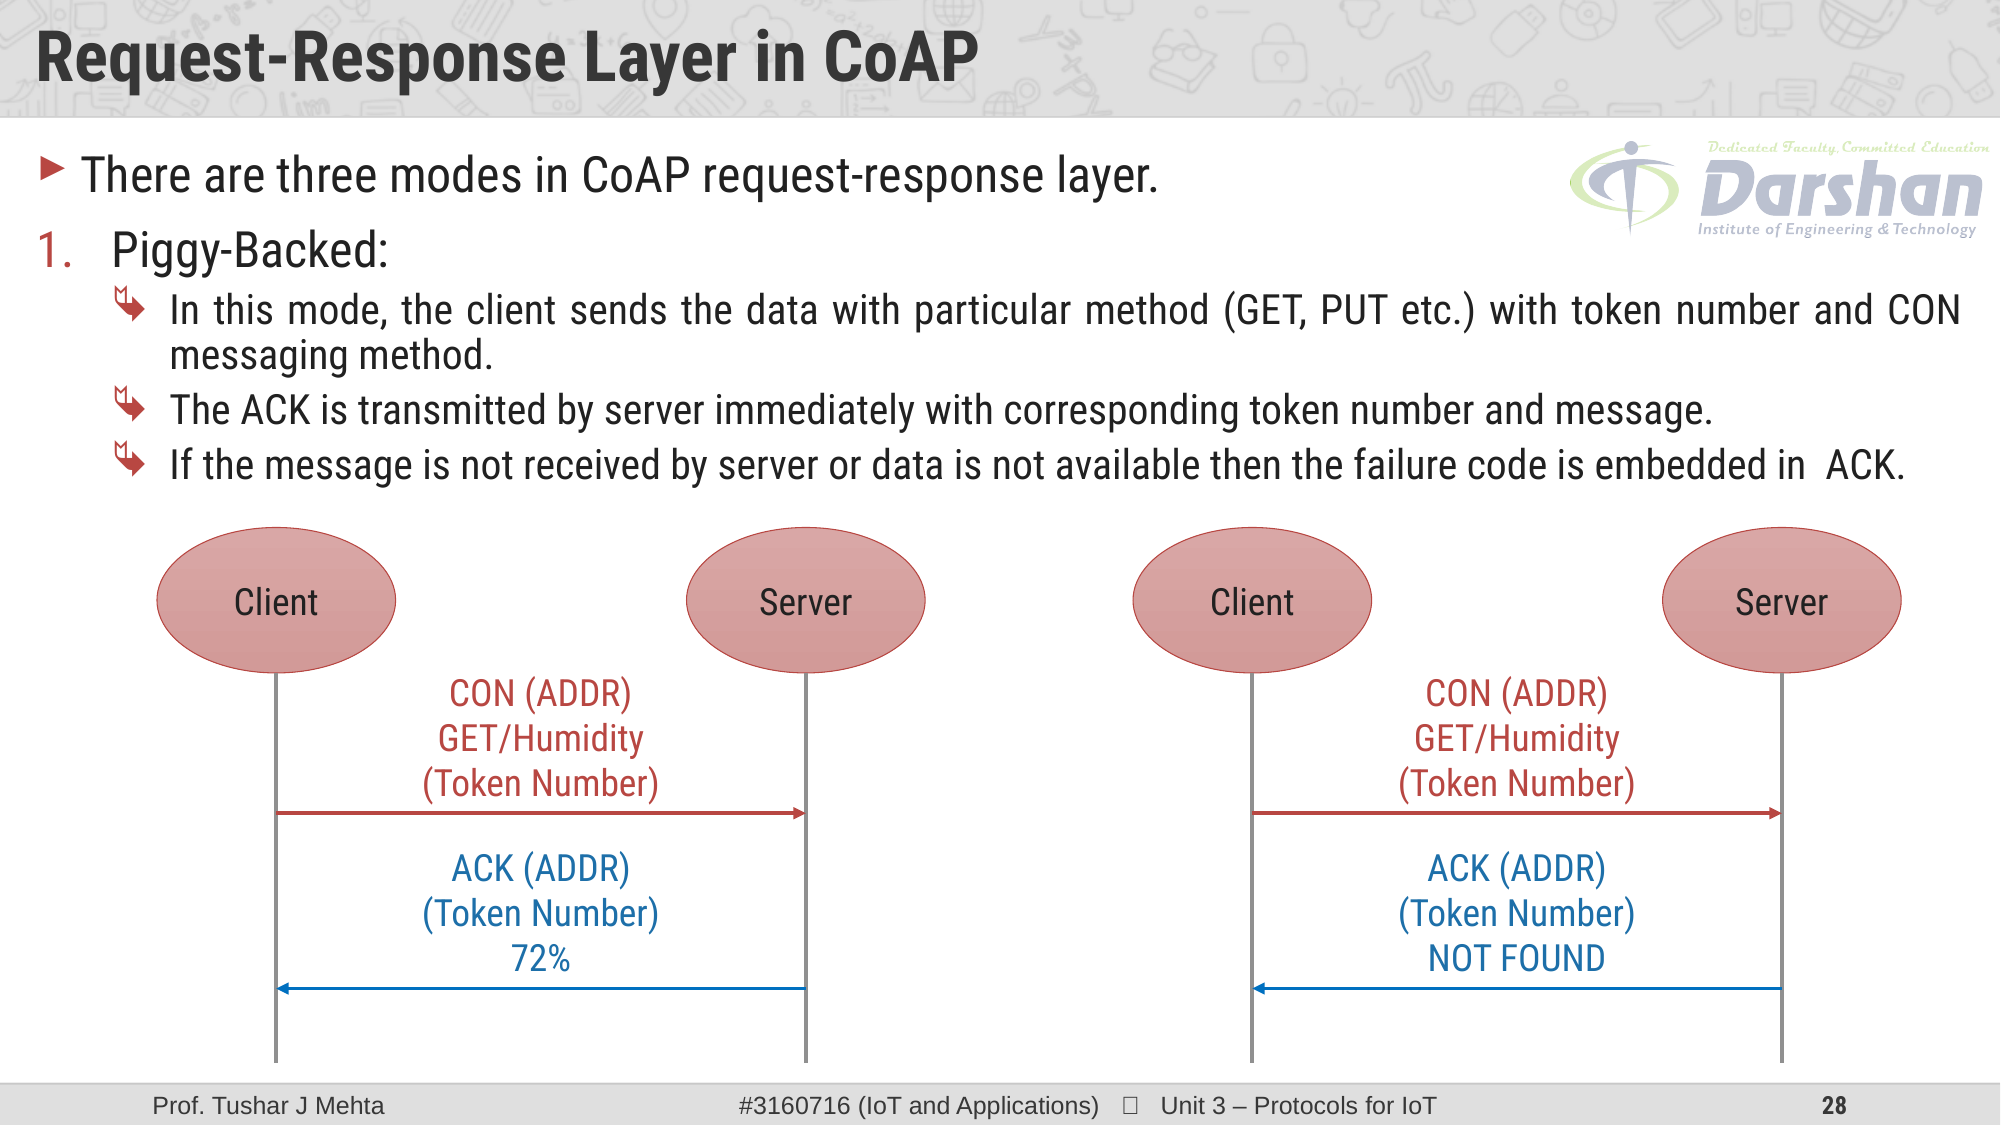

# Request-Response Layer in CoAP
There are three modes in CoAP request-response layer.
Piggy-Backed:
In this mode, the client sends the data with particular method (GET, PUT etc.) with token number and CON messaging method.
The ACK is transmitted by server immediately with corresponding token number and message.
If the message is not received by server or data is not available then the failure code is embedded in  ACK.
Client
Server
Client
Server
CON (ADDR)
GET/Humidity
(Token Number)
CON (ADDR)
GET/Humidity
(Token Number)
ACK (ADDR)
(Token Number)
72%
ACK (ADDR)
(Token Number)
NOT FOUND